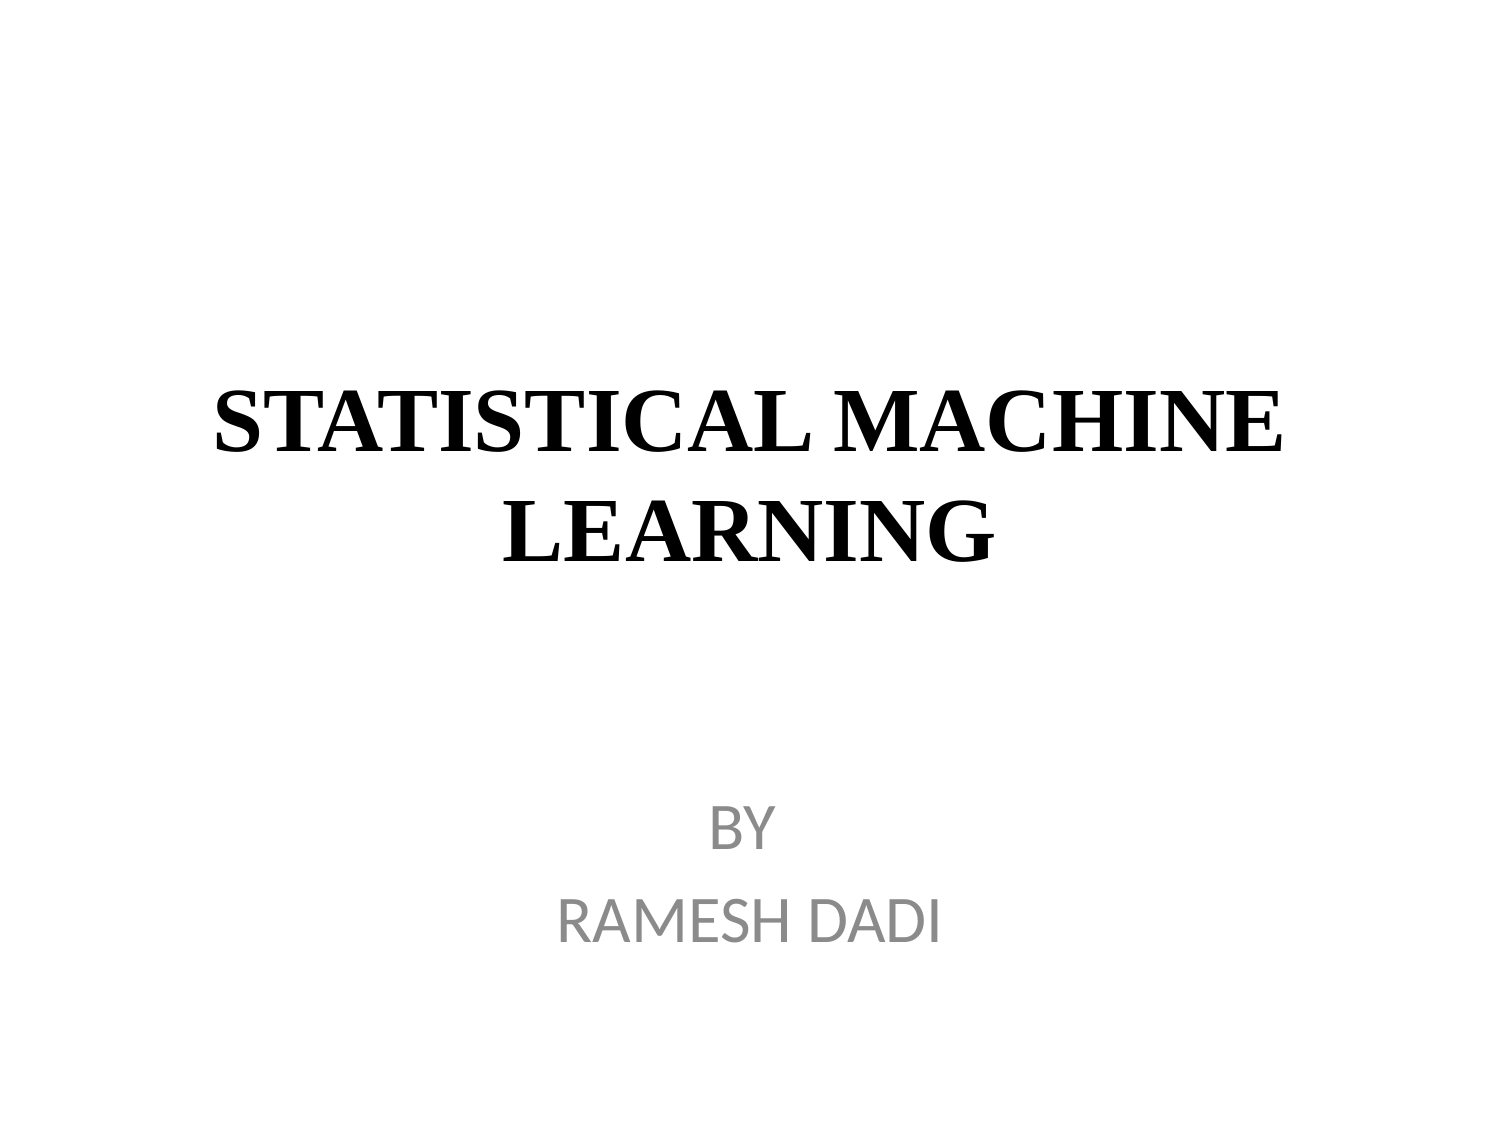

# STATISTICAL MACHINE LEARNING
BY
RAMESH DADI